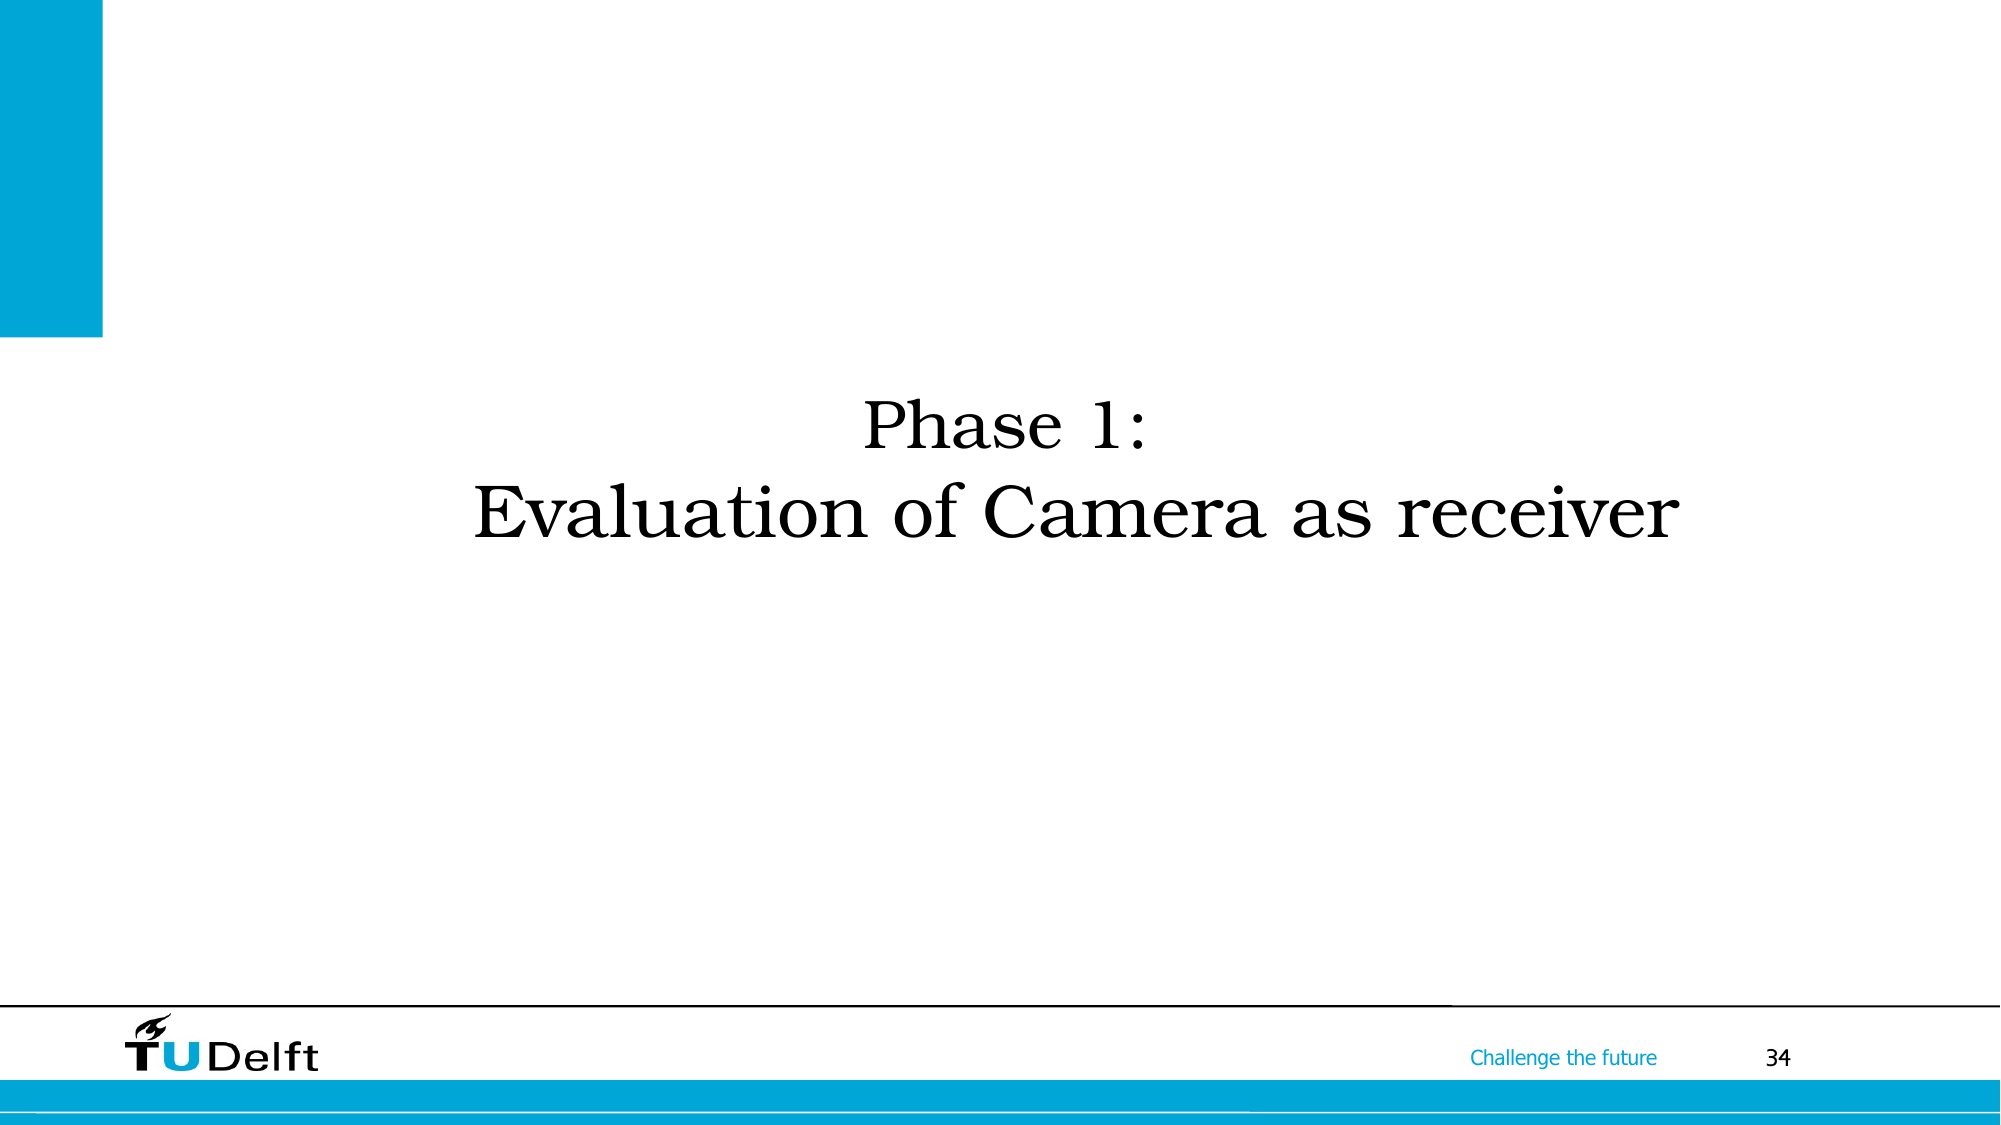

# Phase 1: Evaluation of Camera as receiver